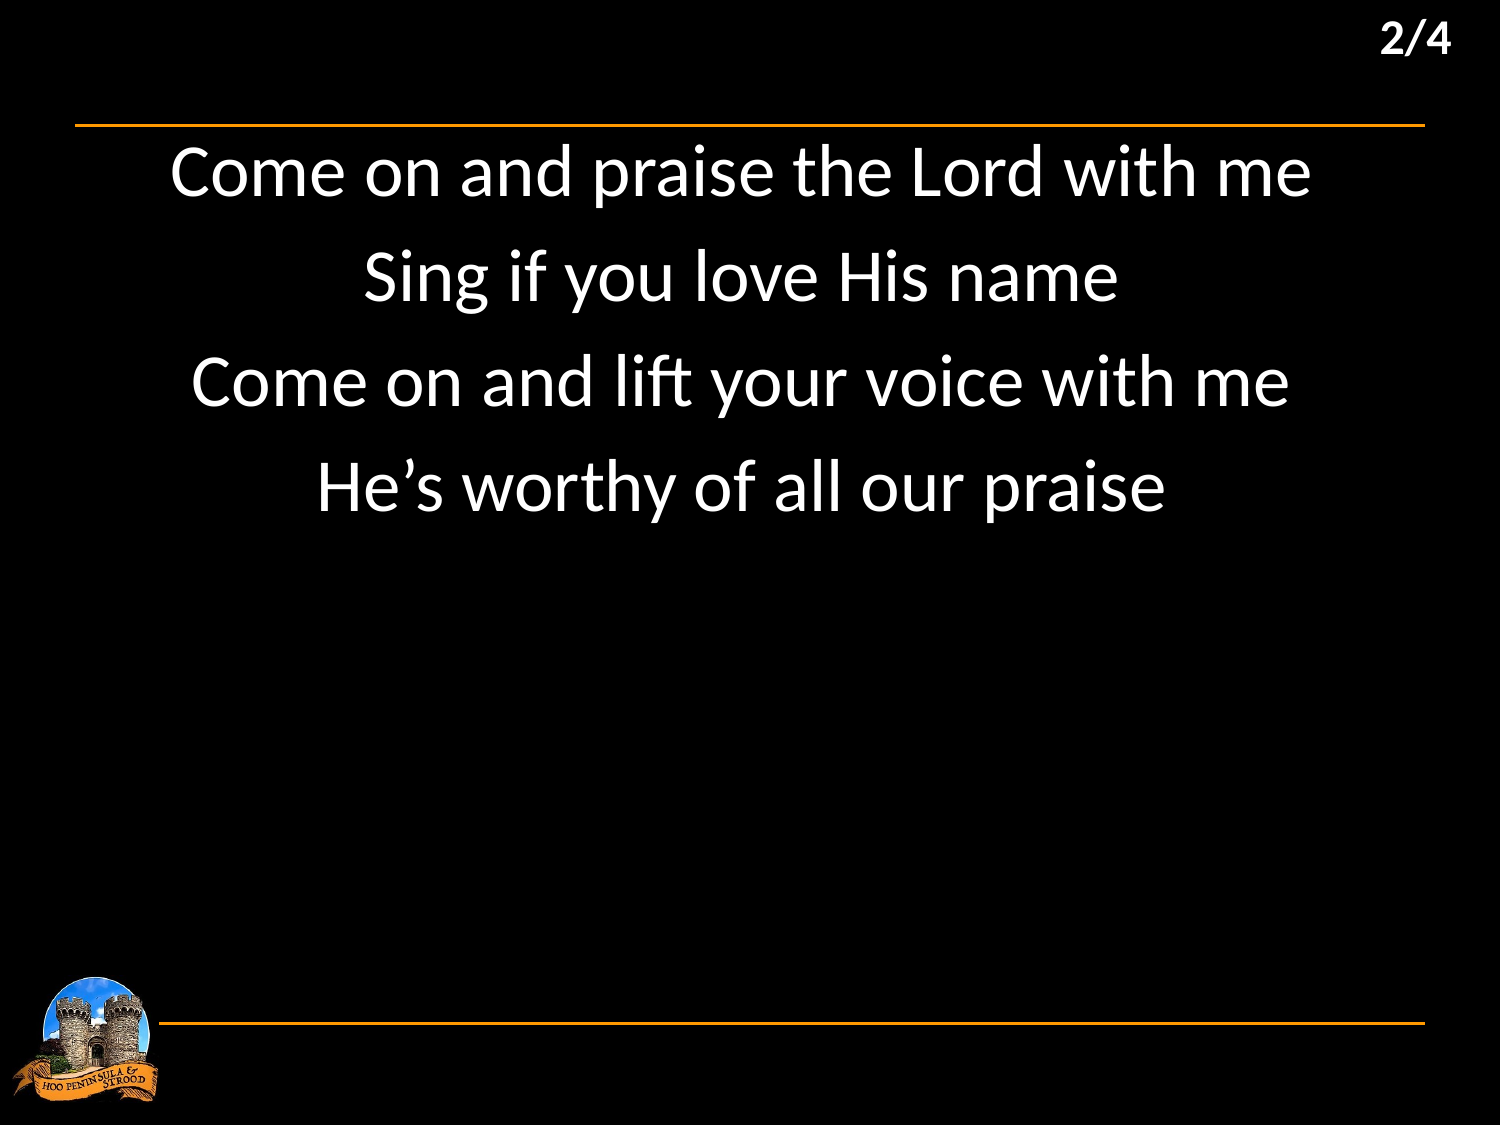

2/4
Come on and praise the Lord with me
Sing if you love His name
Come on and lift your voice with me
He’s worthy of all our praise